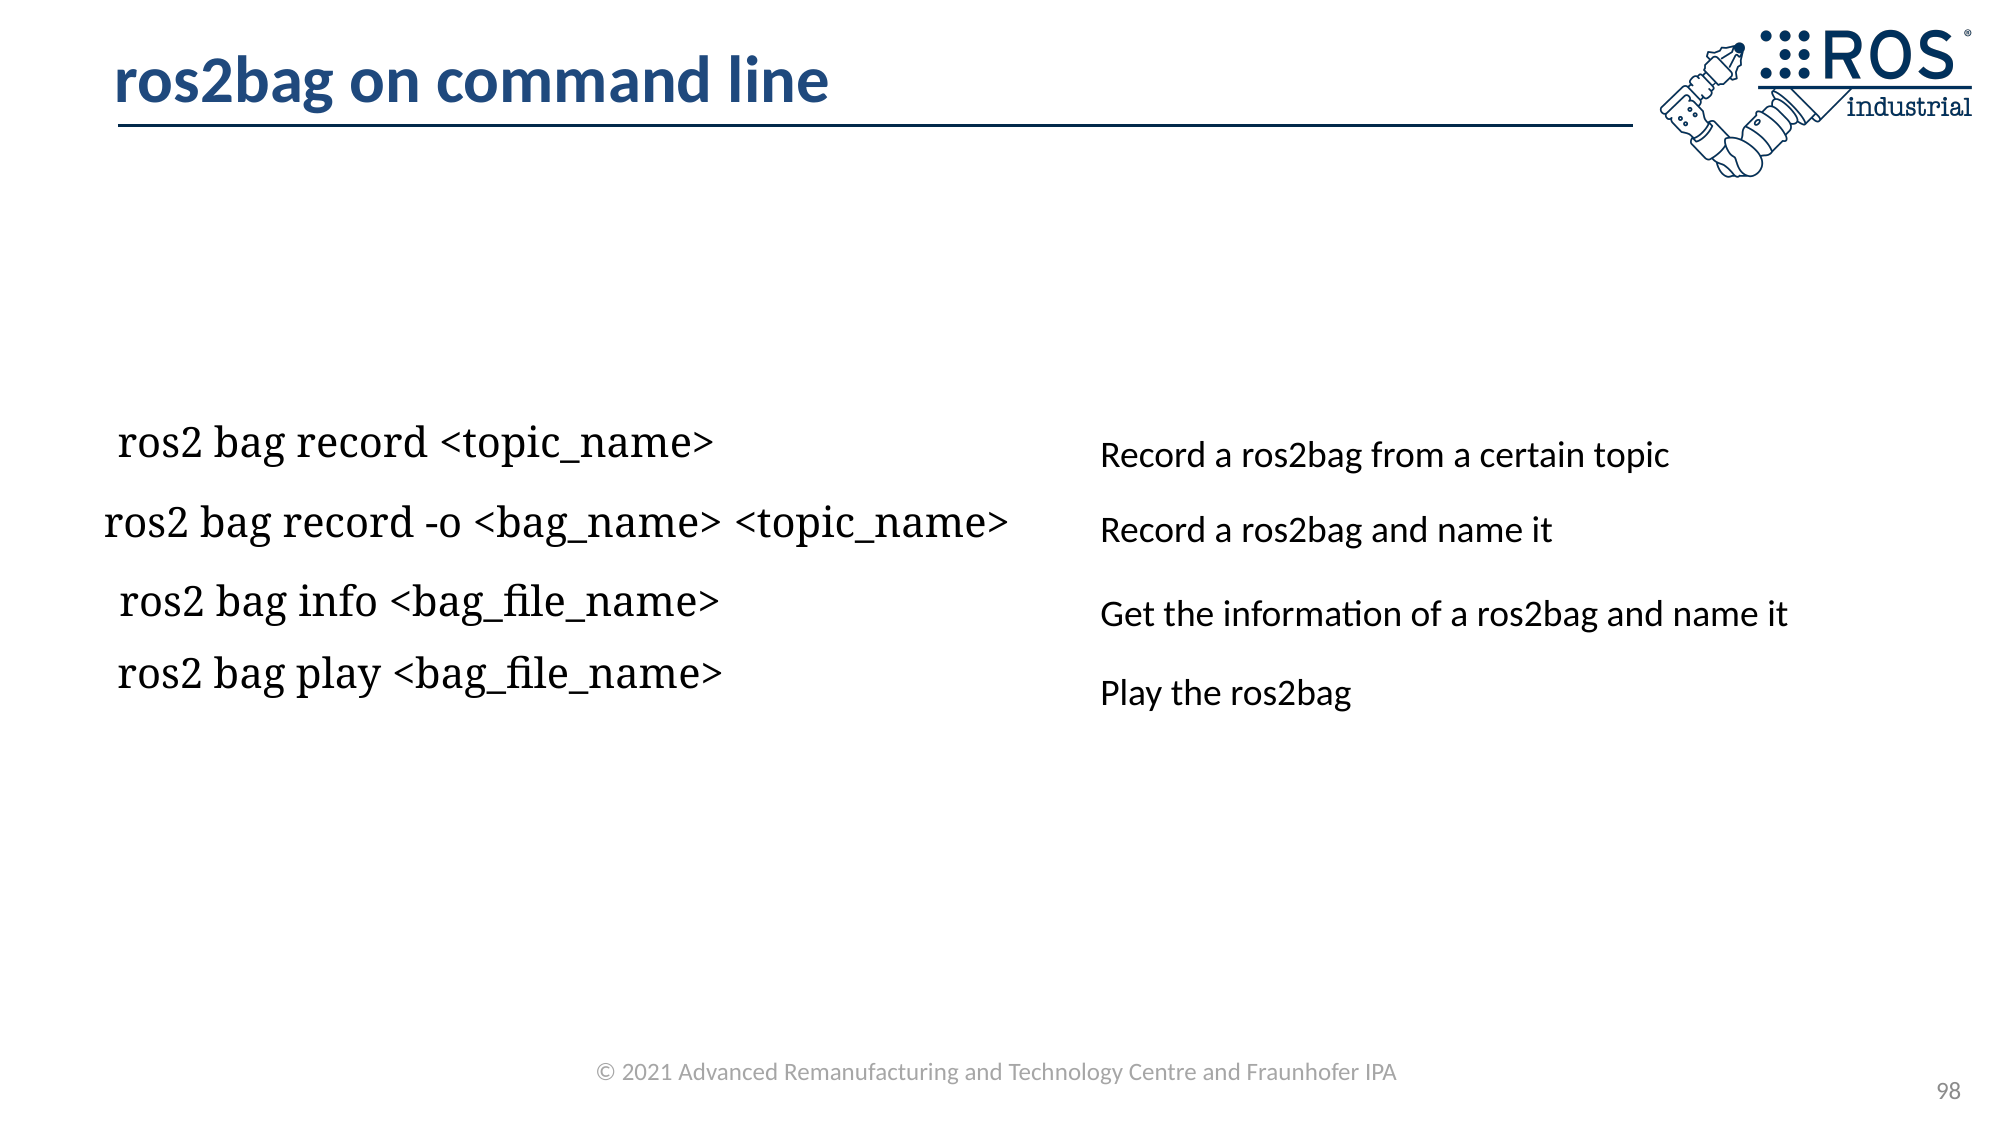

# ros2bag on command line
ros2 bag record <topic_name>
Record a ros2bag from a certain topic
ros2 bag record -o <bag_name> <topic_name>
Record a ros2bag and name it
ros2 bag info <bag_file_name>
Get the information of a ros2bag and name it
ros2 bag play <bag_file_name>
Play the ros2bag
98